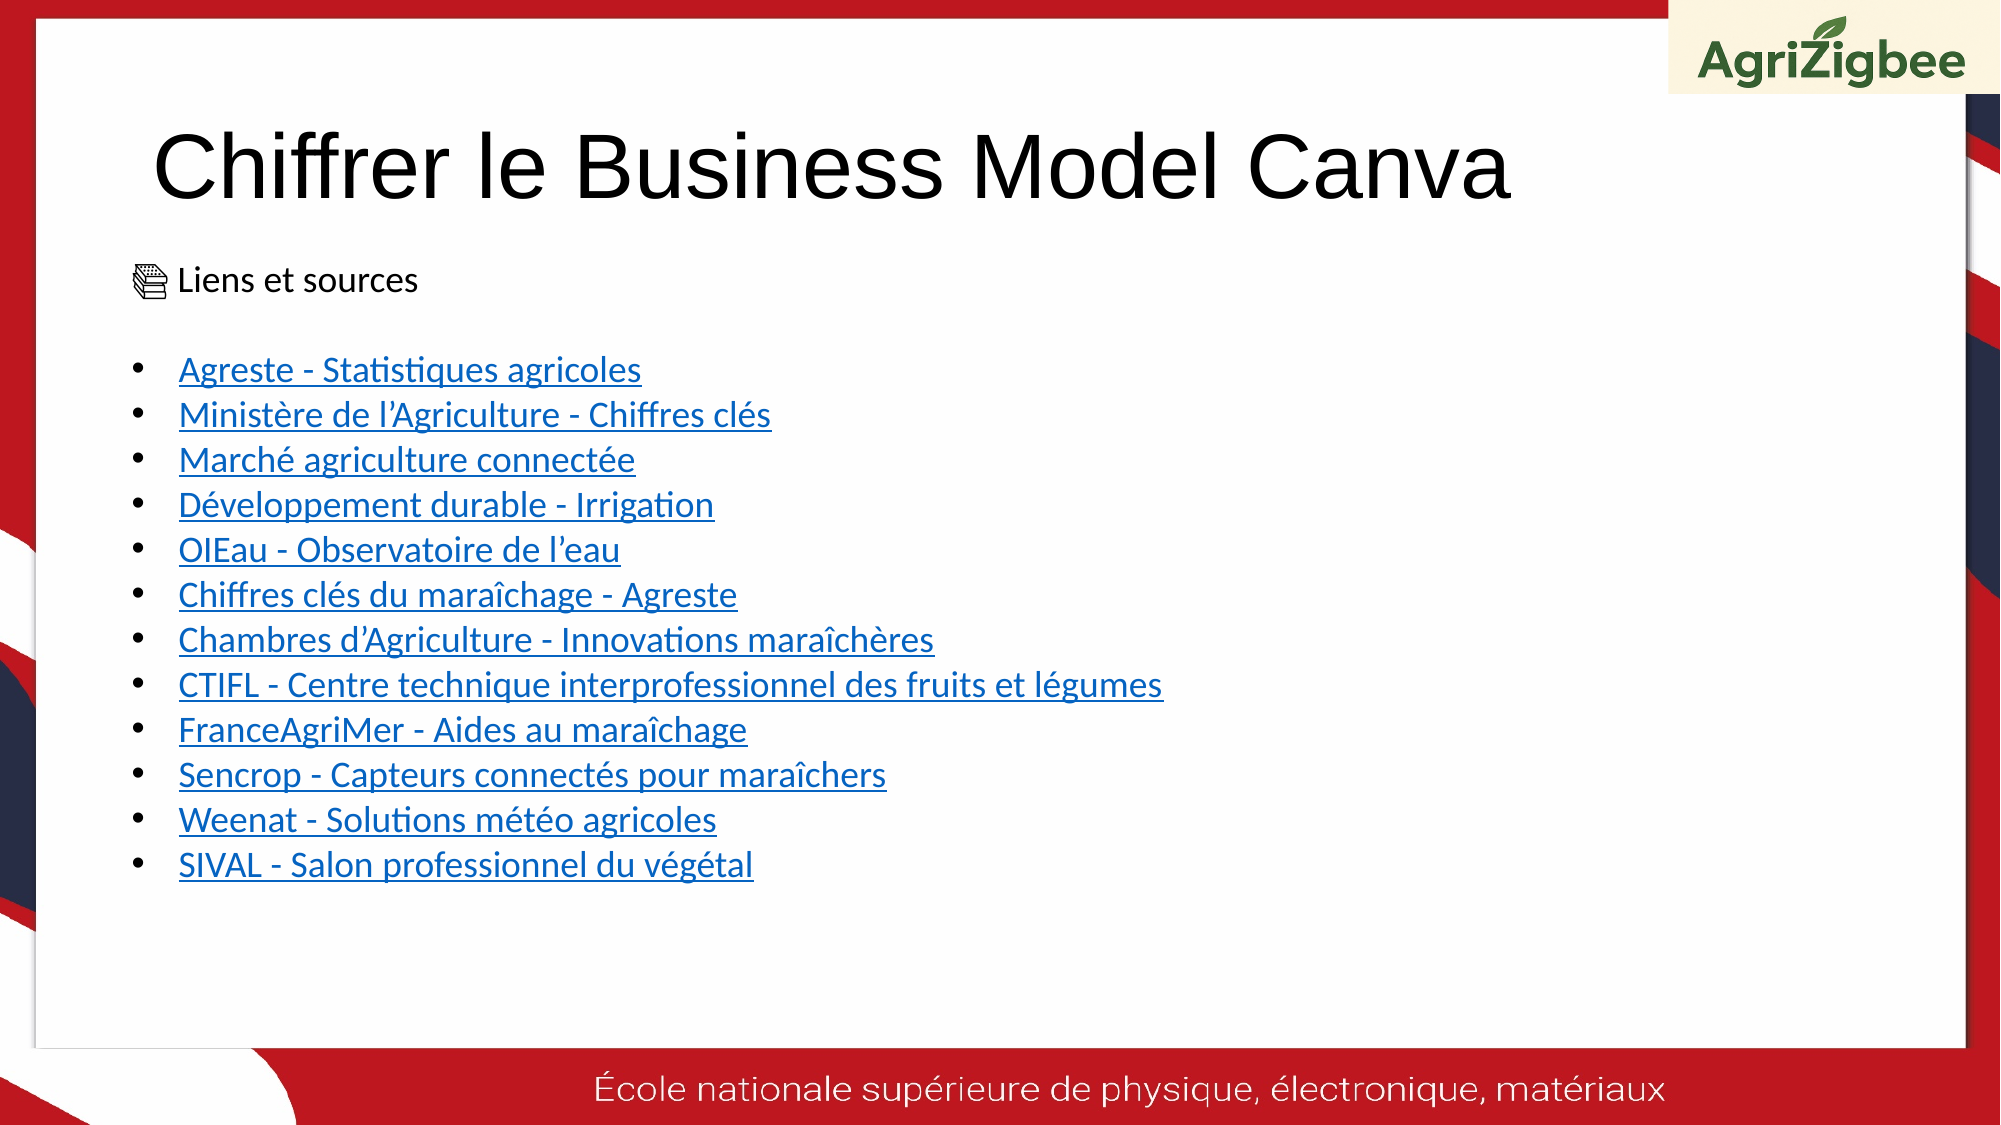

# Chiffrer le Business Model Canva
📚 Liens et sources

Agreste - Statistiques agricoles
Ministère de l’Agriculture - Chiffres clés
Marché agriculture connectée
Développement durable - Irrigation
OIEau - Observatoire de l’eau
Chiffres clés du maraîchage - Agreste
Chambres d’Agriculture - Innovations maraîchères
CTIFL - Centre technique interprofessionnel des fruits et légumes
FranceAgriMer - Aides au maraîchage
Sencrop - Capteurs connectés pour maraîchers
Weenat - Solutions météo agricoles
SIVAL - Salon professionnel du végétal